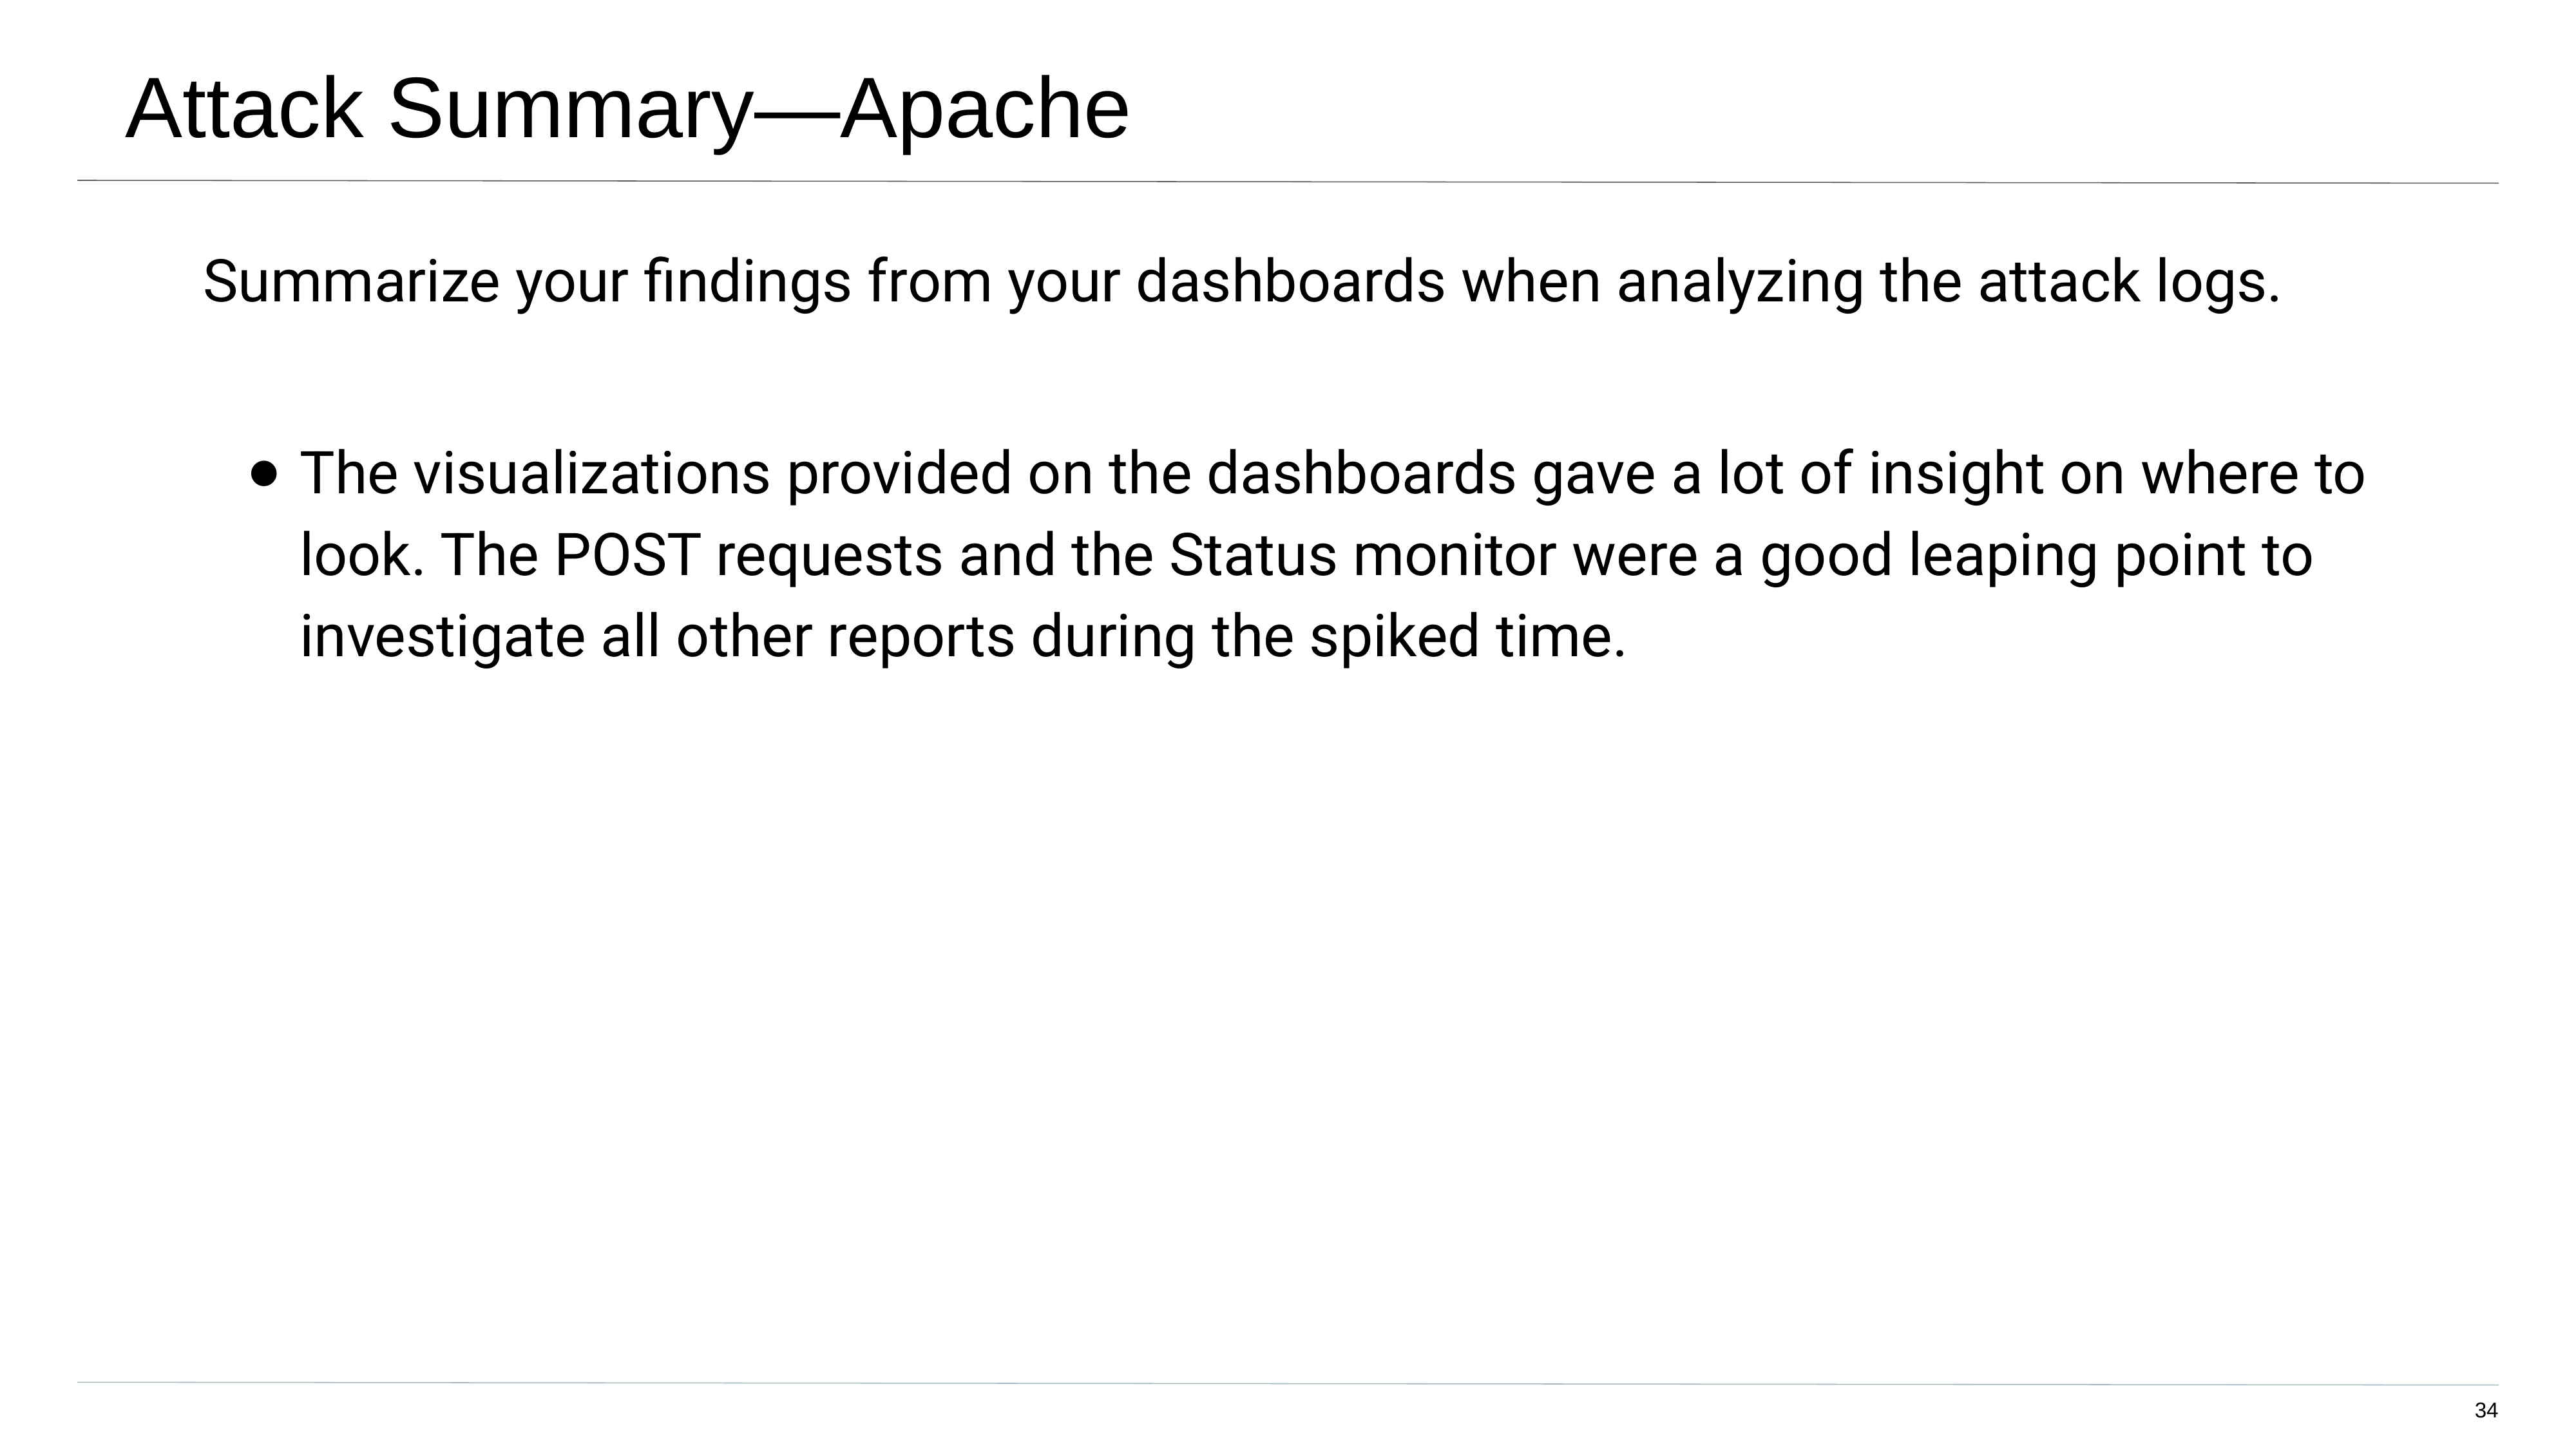

# Attack Summary—Apache
Summarize your findings from your dashboards when analyzing the attack logs.

The visualizations provided on the dashboards gave a lot of insight on where to look. The POST requests and the Status monitor were a good leaping point to investigate all other reports during the spiked time.
34